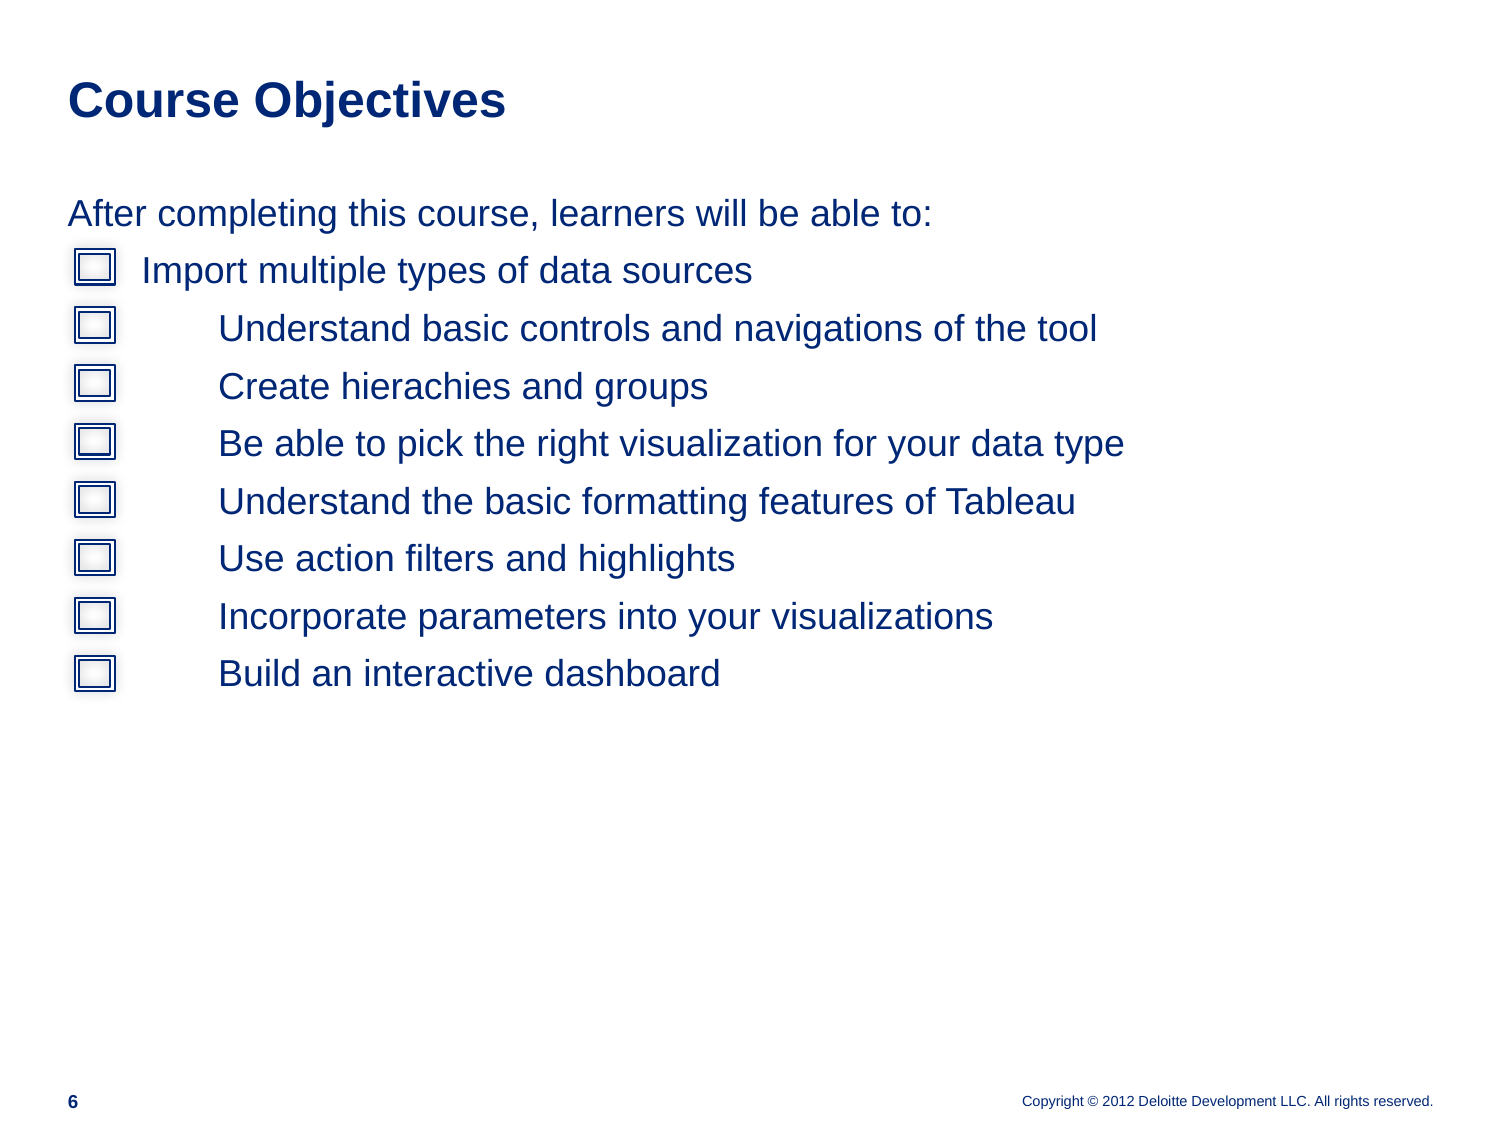

# Course Objectives
After completing this course, learners will be able to:
       Import multiple types of data sources
	Understand basic controls and navigations of the tool
	Create hierachies and groups
	Be able to pick the right visualization for your data type
	Understand the basic formatting features of Tableau
	Use action filters and highlights
 	Incorporate parameters into your visualizations
	Build an interactive dashboard